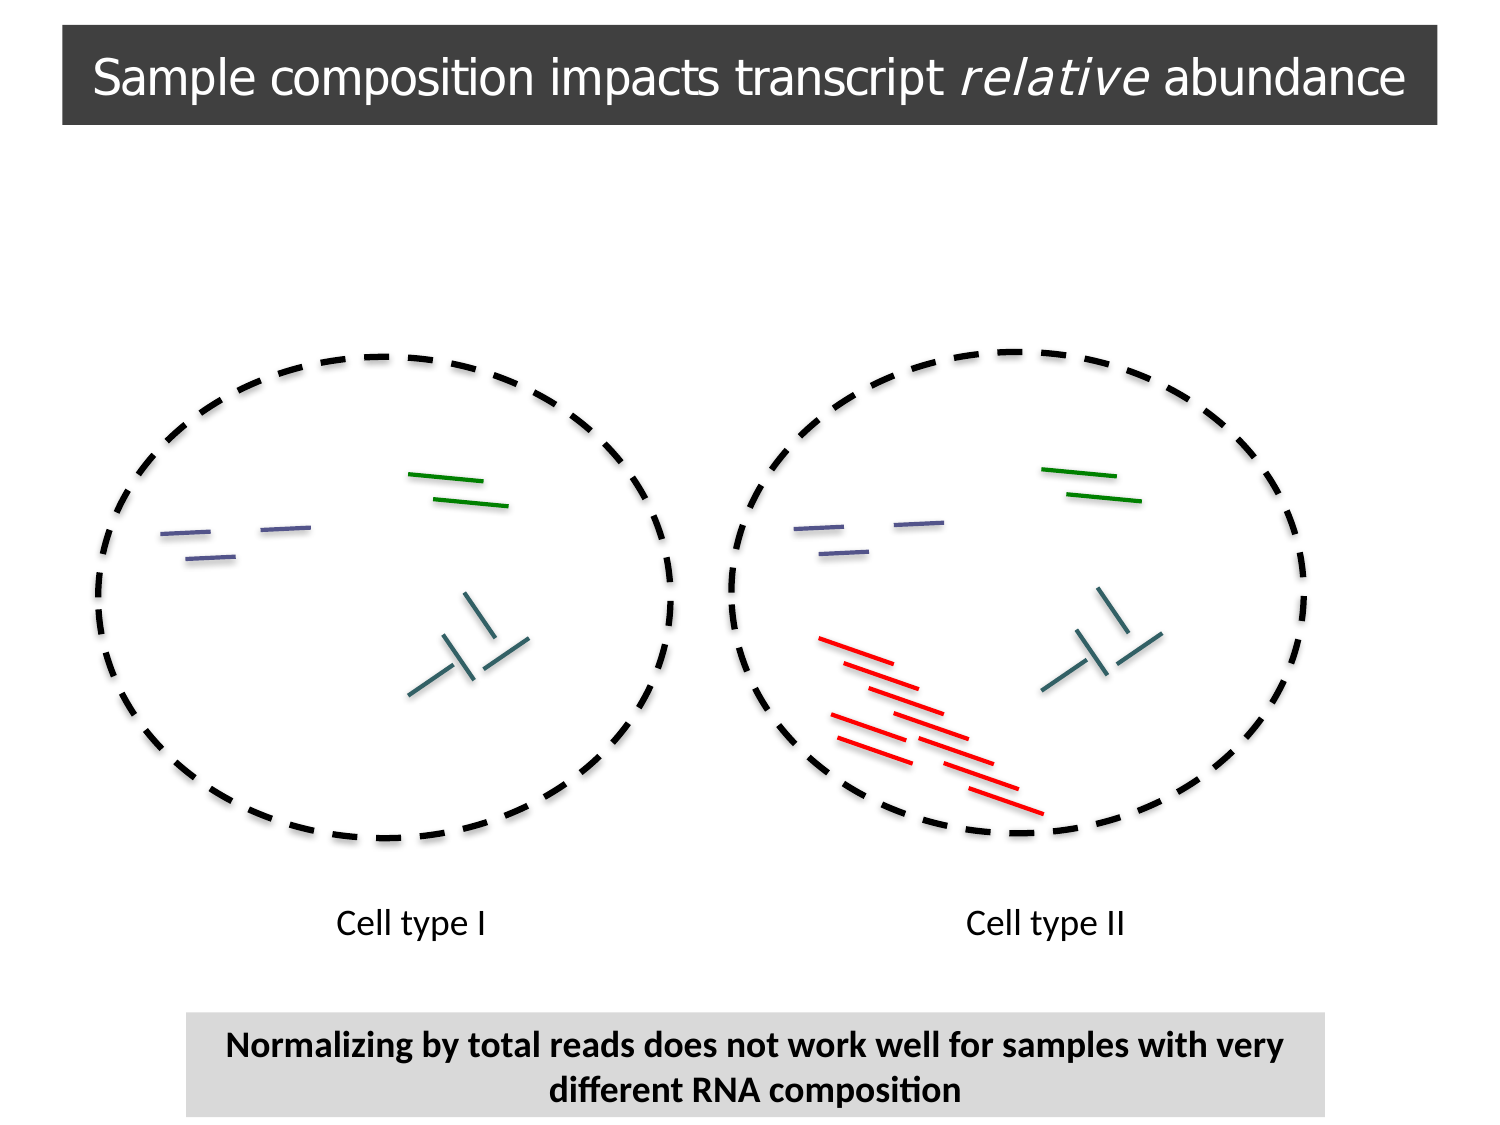

# Sample composition impacts transcript relative abundance

Cell type I
Cell type II
Normalizing by total reads does not work well for samples with very different RNA composition